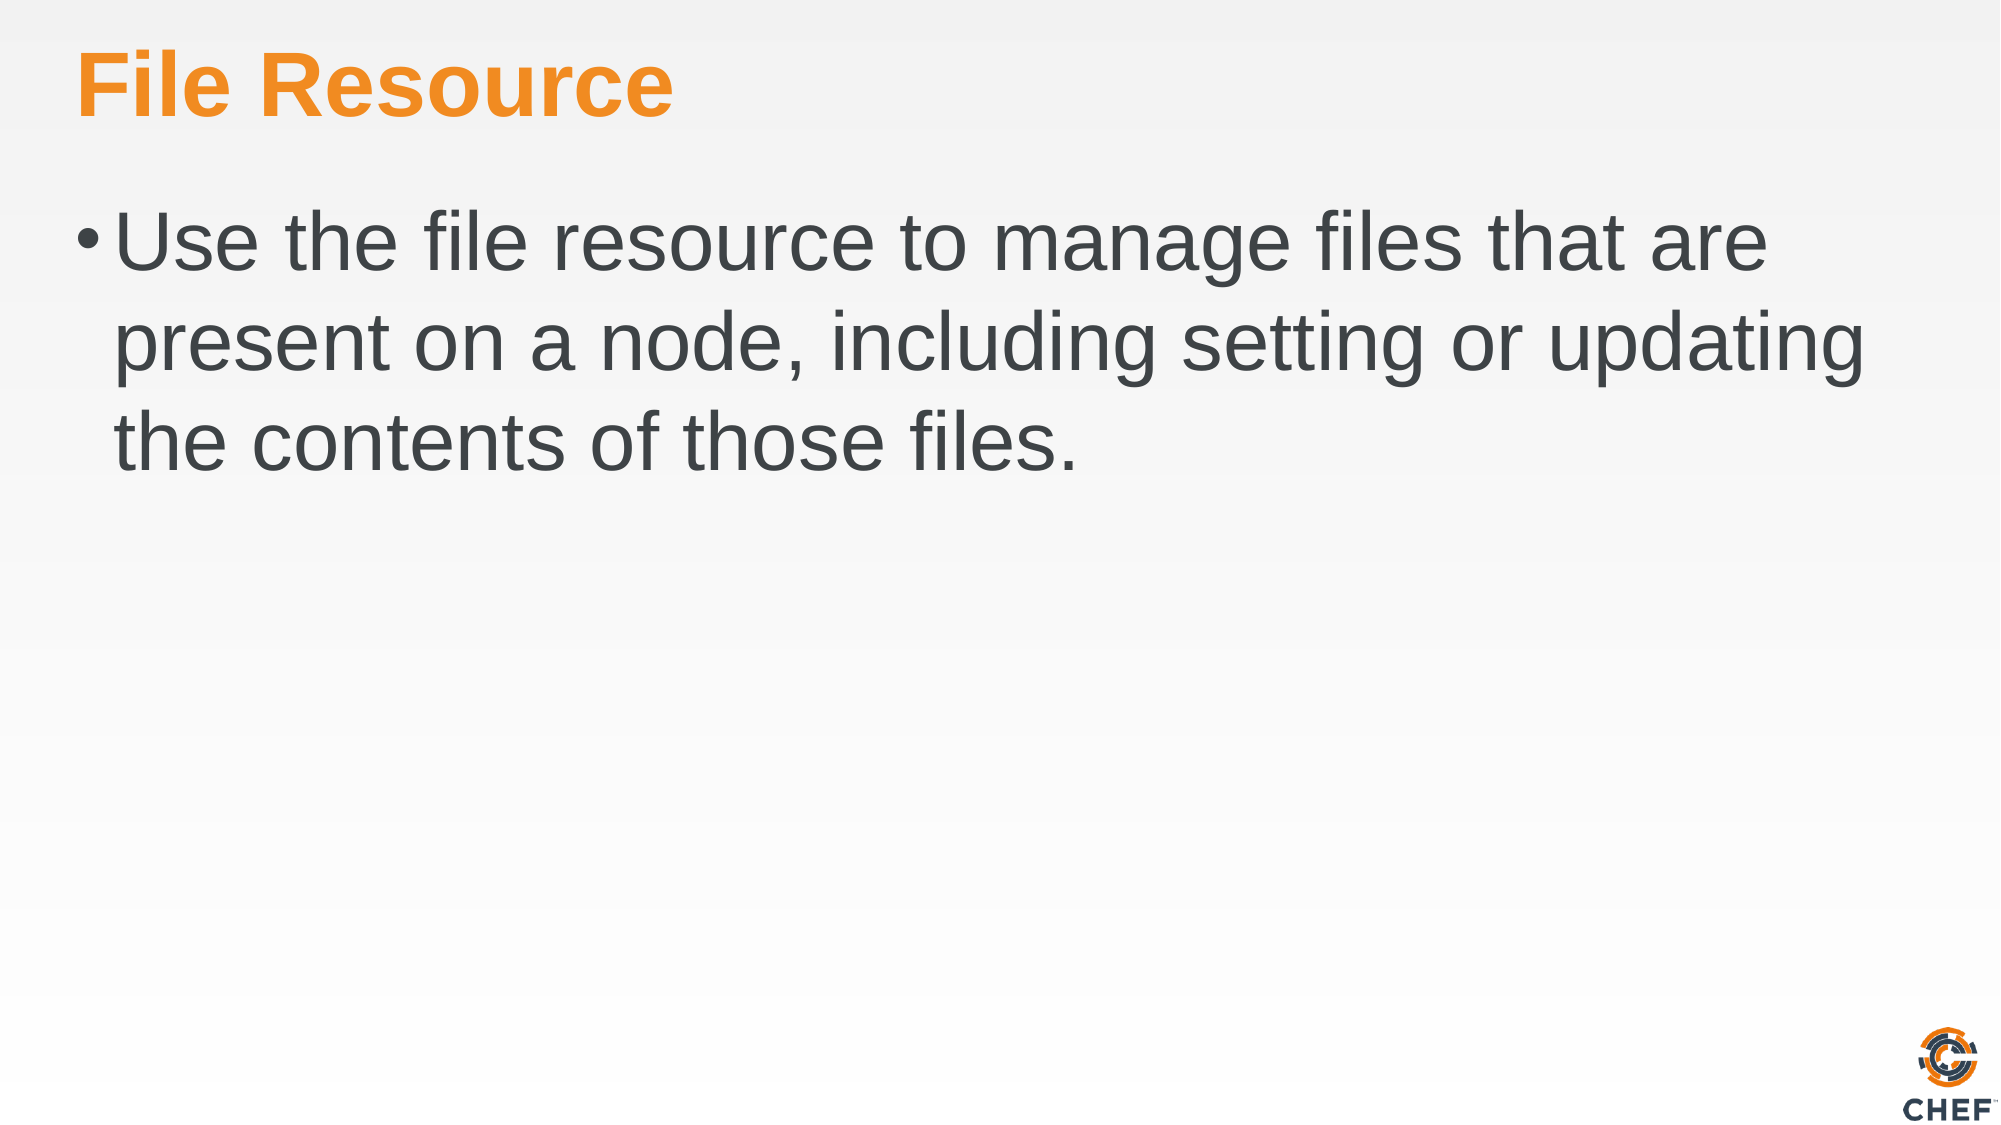

# File Resource
Use the file resource to manage files that are present on a node, including setting or updating the contents of those files.